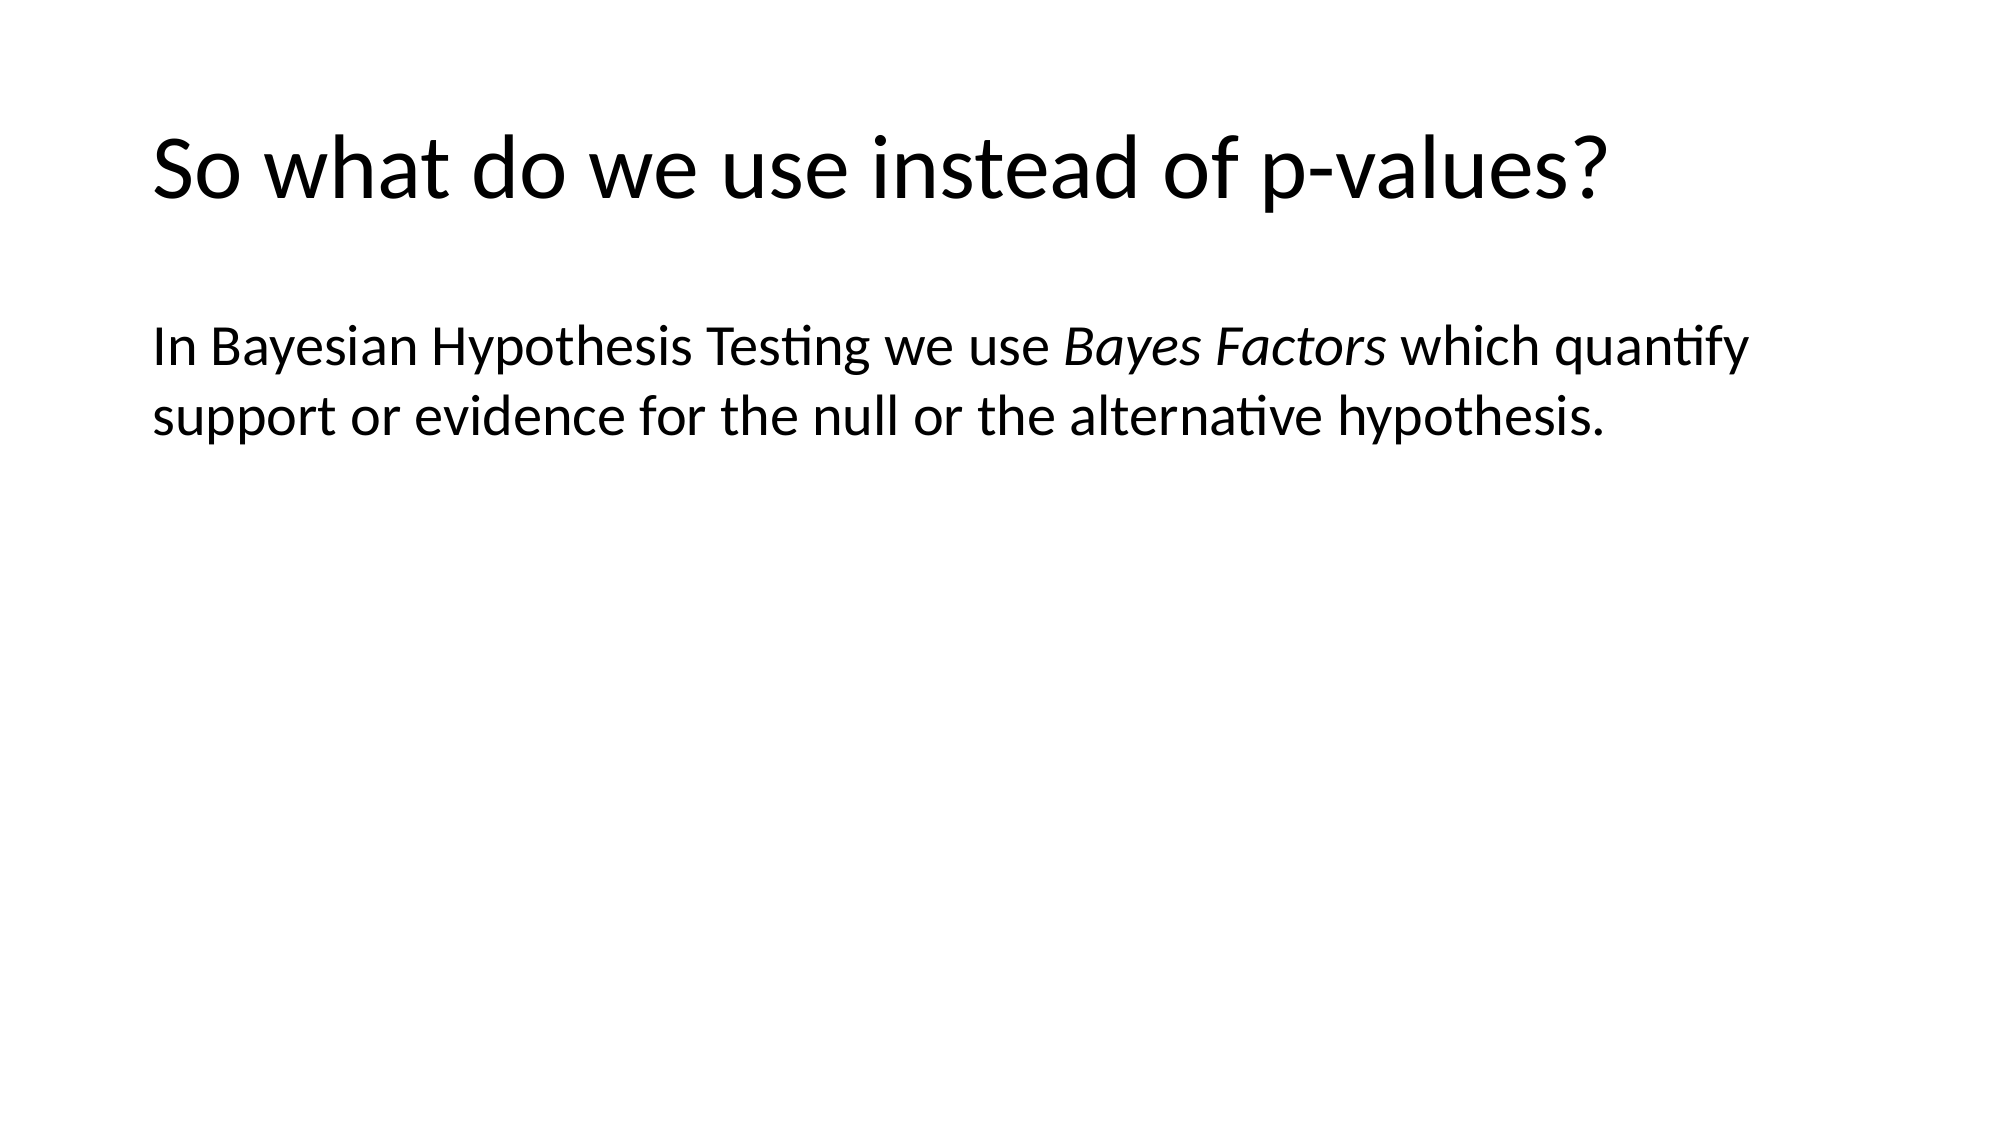

# So what do we use instead of p-values?
In Bayesian Hypothesis Testing we use Bayes Factors which quantify support or evidence for the null or the alternative hypothesis.